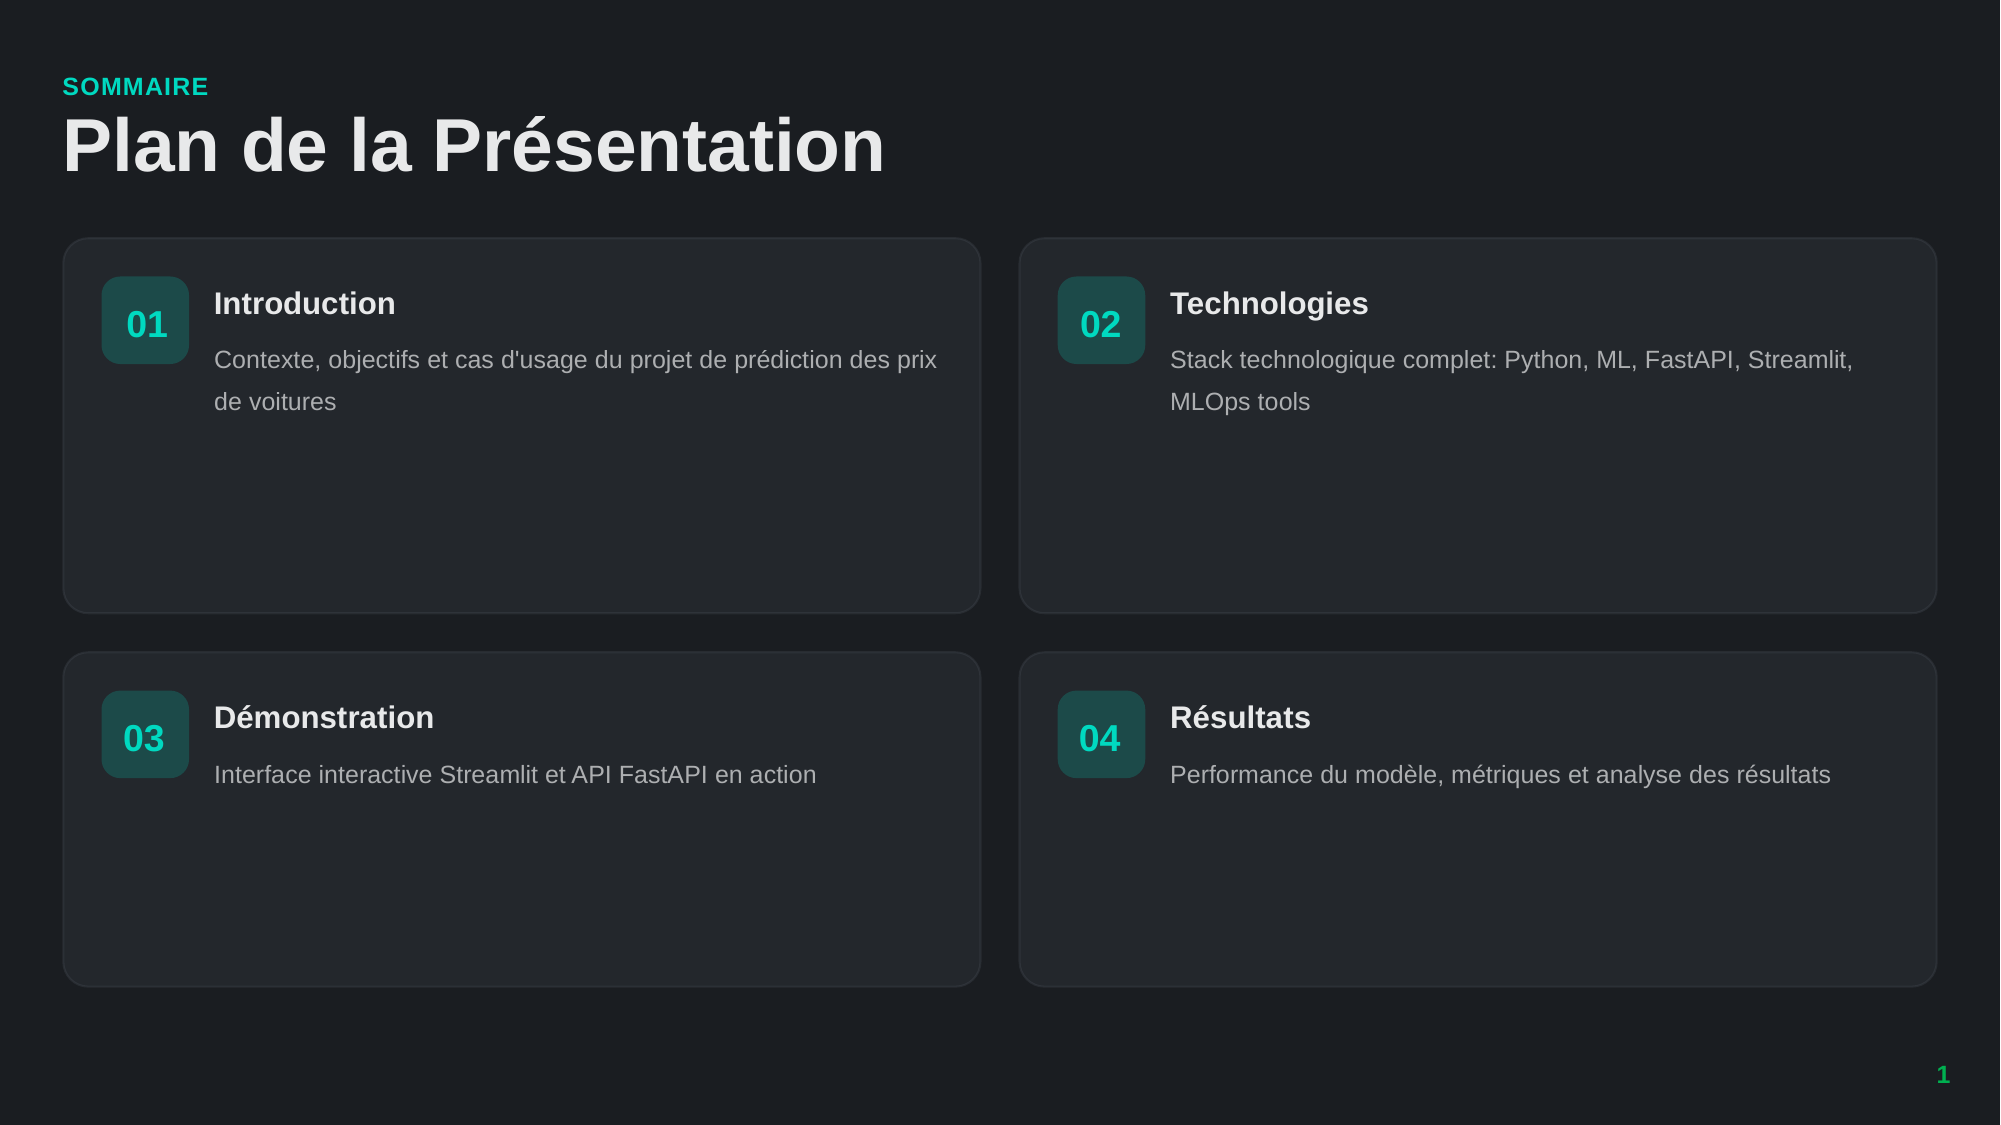

SOMMAIRE
Plan de la Présentation

Introduction

Technologies
01
02
Contexte, objectifs et cas d'usage du projet de prédiction des prix de voitures
Stack technologique complet: Python, ML, FastAPI, Streamlit, MLOps tools

Démonstration

Résultats
03
04
Interface interactive Streamlit et API FastAPI en action
Performance du modèle, métriques et analyse des résultats
1